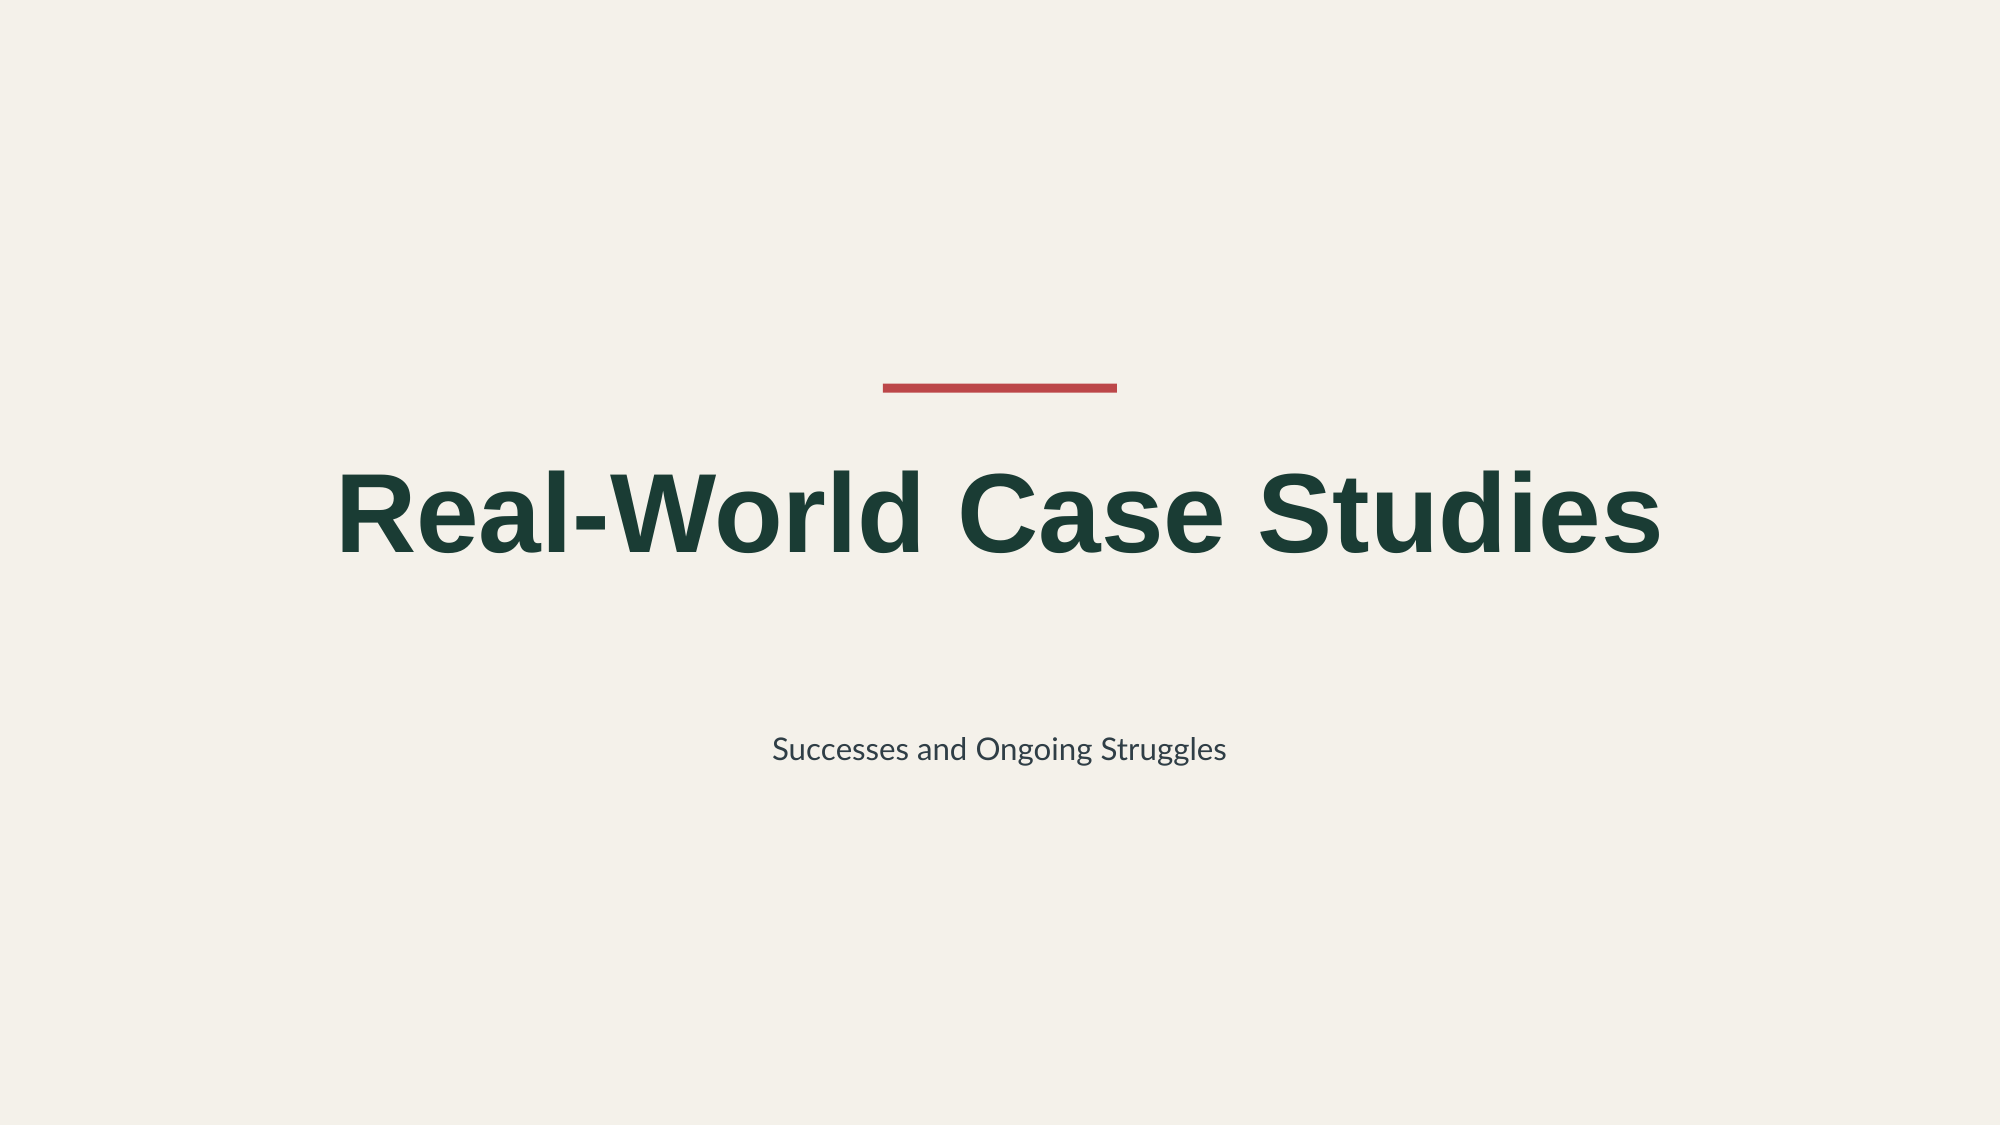

Real-World Case Studies
Successes and Ongoing Struggles